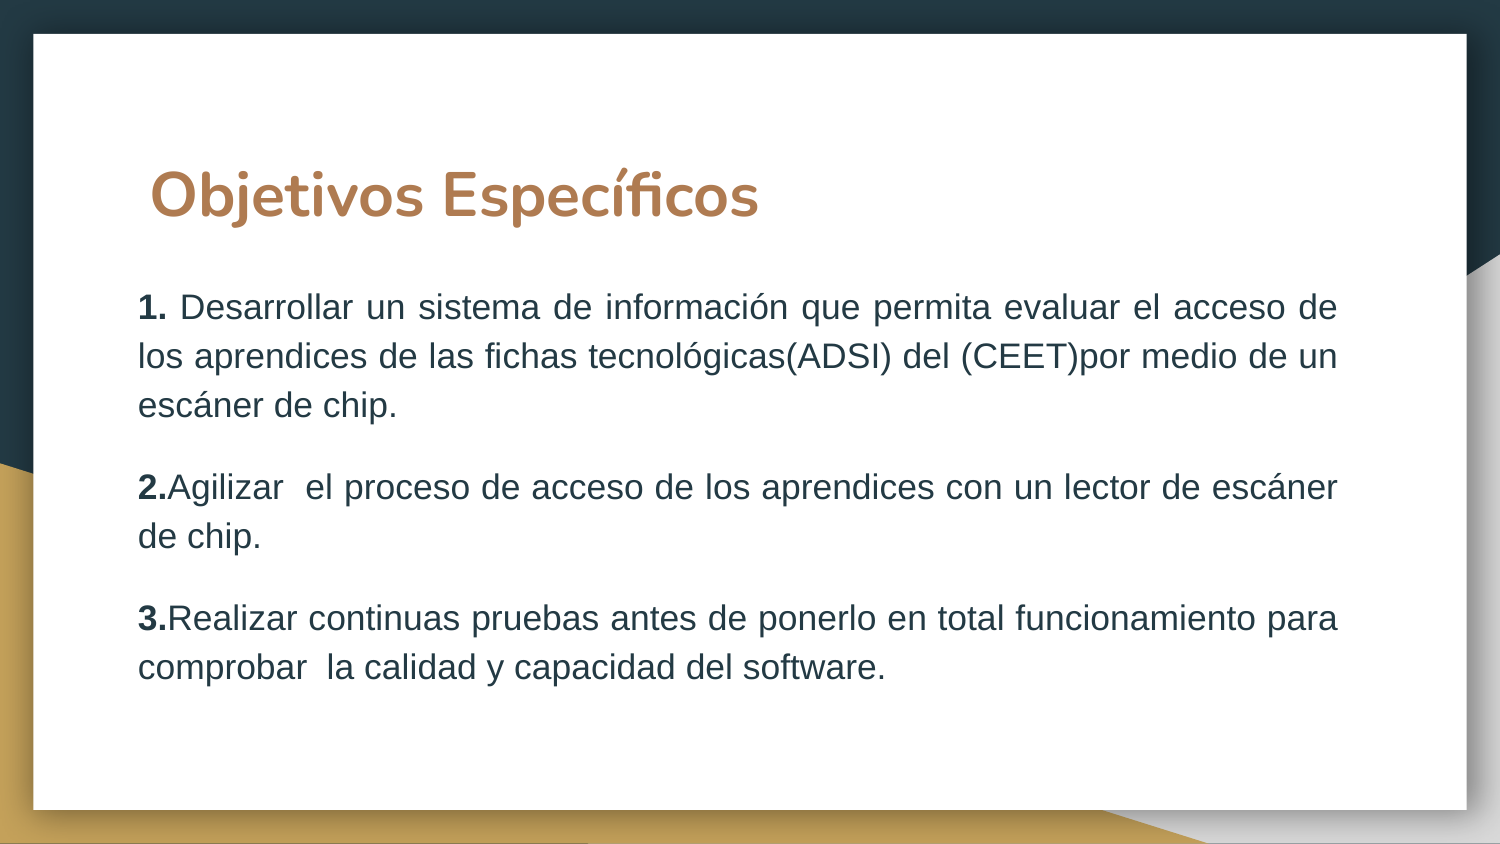

# Objetivos Específicos
1. Desarrollar un sistema de información que permita evaluar el acceso de los aprendices de las fichas tecnológicas(ADSI) del (CEET)por medio de un escáner de chip.
2.Agilizar  el proceso de acceso de los aprendices con un lector de escáner de chip.
3.Realizar continuas pruebas antes de ponerlo en total funcionamiento para comprobar  la calidad y capacidad del software.